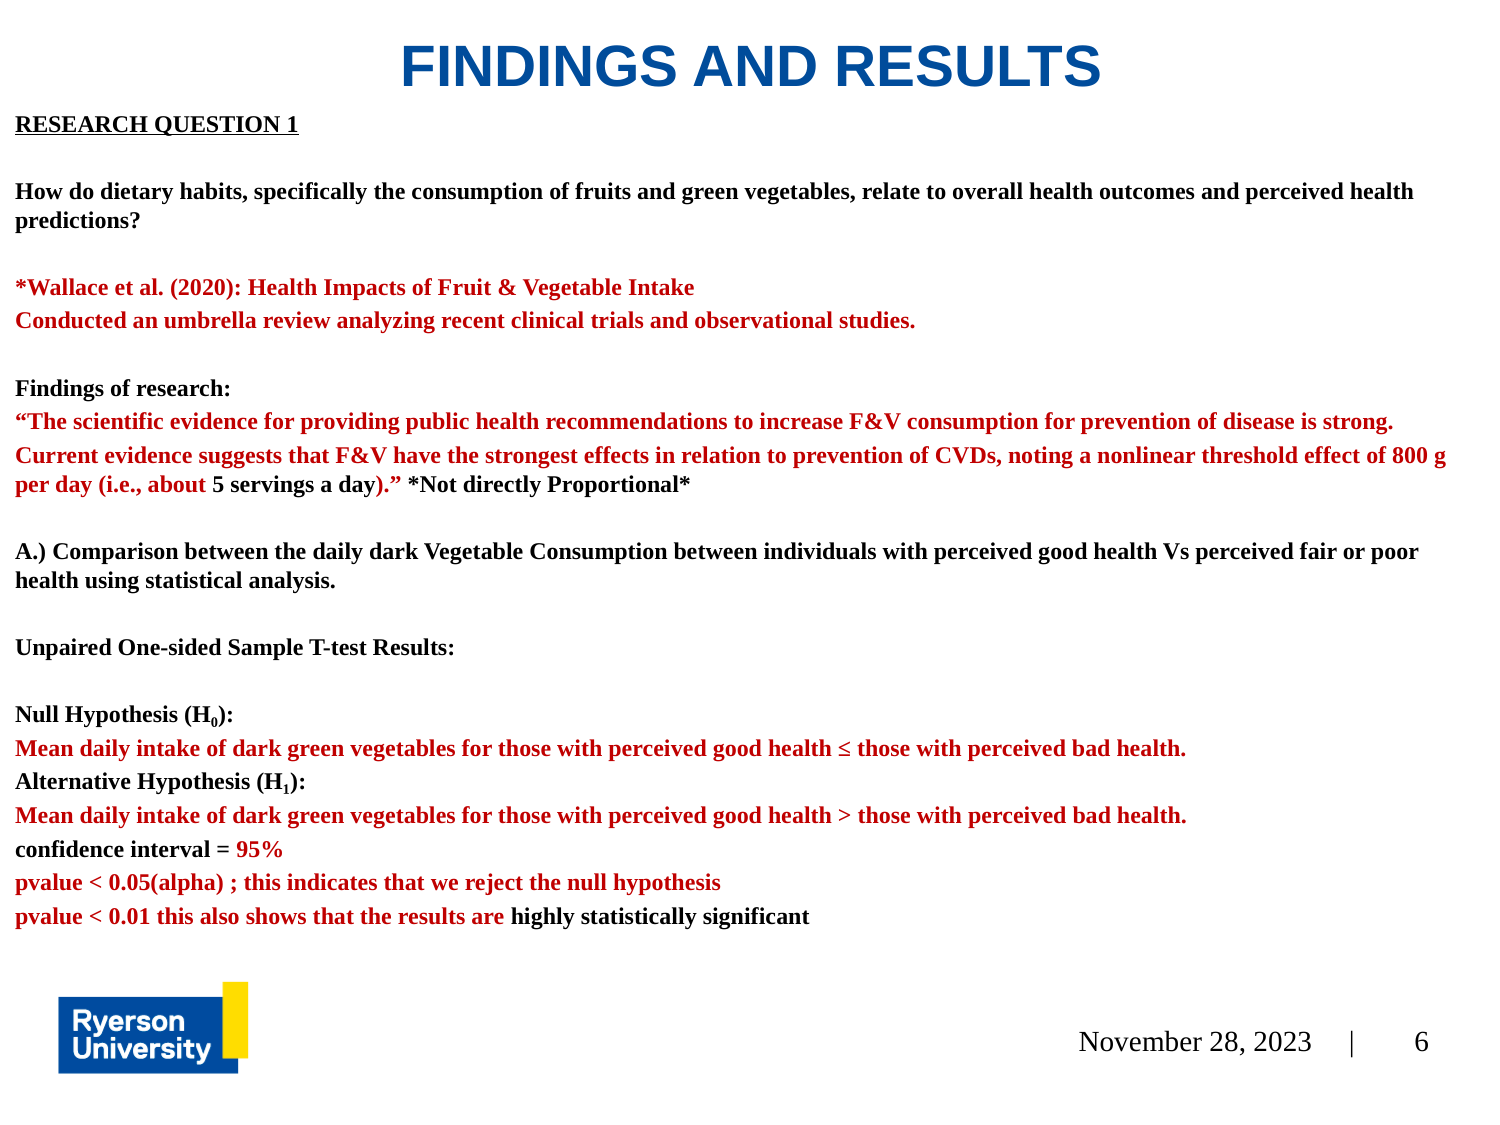

# FINDINGS AND RESULTS
RESEARCH QUESTION 1

How do dietary habits, specifically the consumption of fruits and green vegetables, relate to overall health outcomes and perceived health predictions?

*Wallace et al. (2020): Health Impacts of Fruit & Vegetable Intake
Conducted an umbrella review analyzing recent clinical trials and observational studies.

Findings of research:
“The scientific evidence for providing public health recommendations to increase F&V consumption for prevention of disease is strong.
Current evidence suggests that F&V have the strongest effects in relation to prevention of CVDs, noting a nonlinear threshold effect of 800 g per day (i.e., about 5 servings a day).” *Not directly Proportional*

A.) Comparison between the daily dark Vegetable Consumption between individuals with perceived good health Vs perceived fair or poor health using statistical analysis.

Unpaired One-sided Sample T-test Results:

Null Hypothesis (H₀):
Mean daily intake of dark green vegetables for those with perceived good health ≤ those with perceived bad health.
Alternative Hypothesis (H₁):
Mean daily intake of dark green vegetables for those with perceived good health > those with perceived bad health.
confidence interval = 95%
pvalue < 0.05(alpha) ; this indicates that we reject the null hypothesis
pvalue < 0.01 this also shows that the results are highly statistically significant

6
November 28, 2023     |